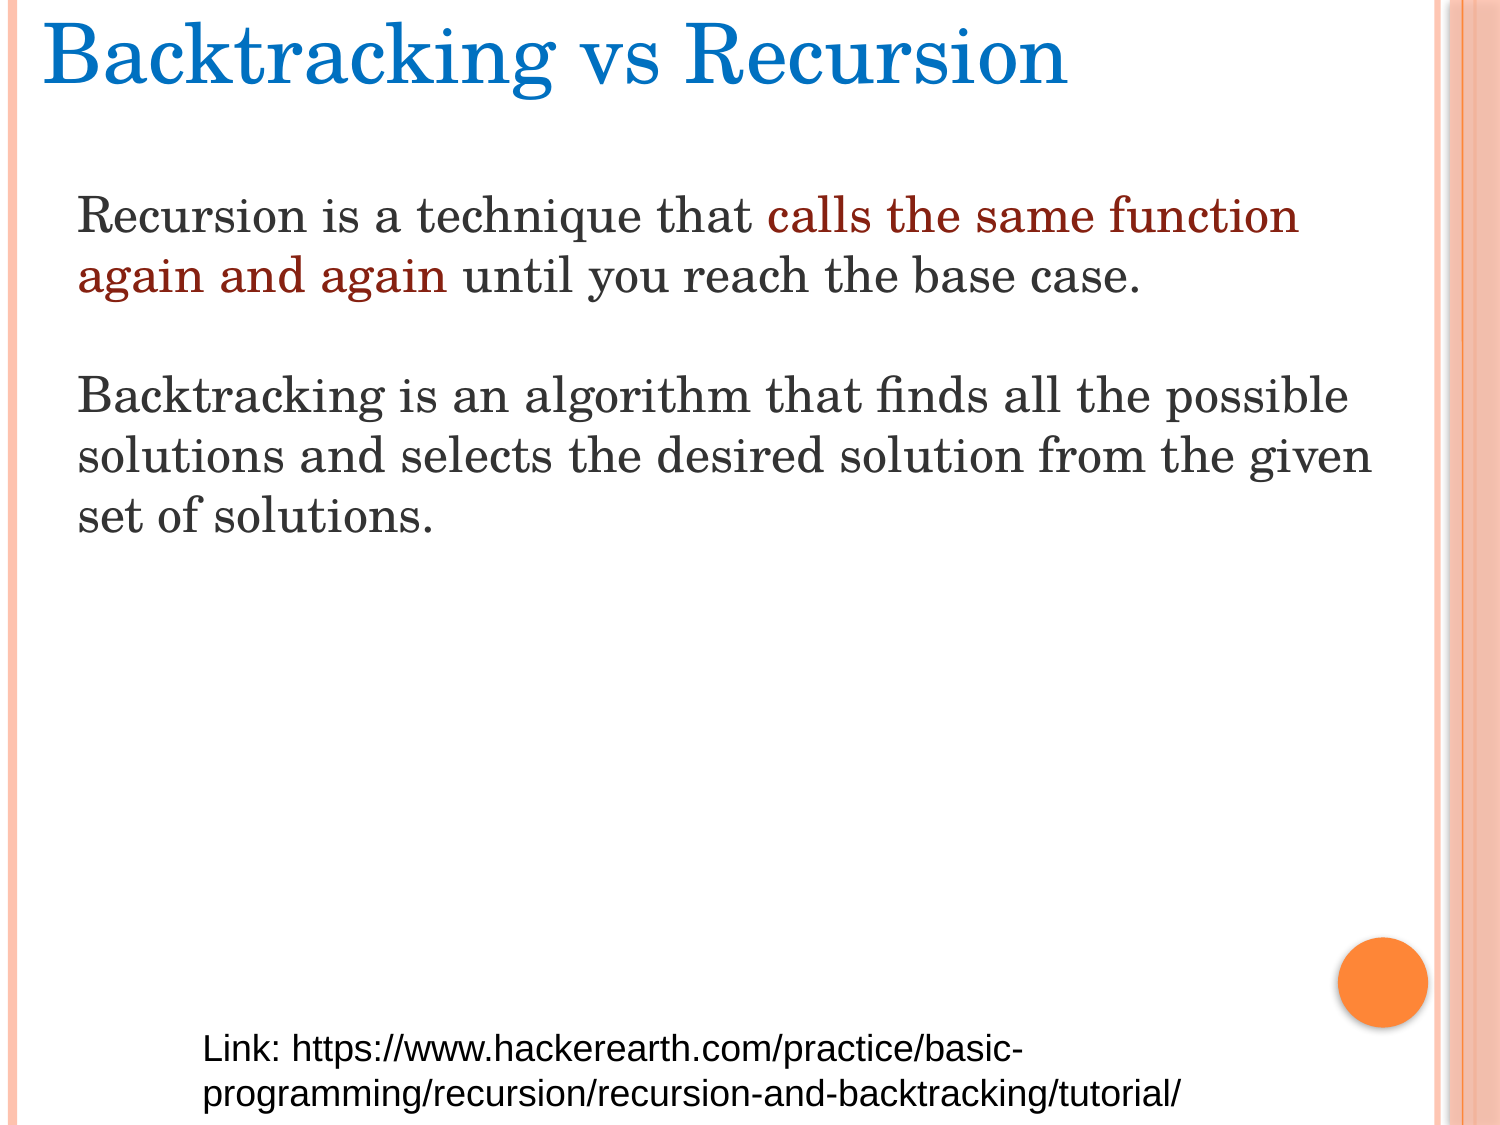

Backtracking vs Recursion
Recursion is a technique that calls the same function again and again until you reach the base case.

Backtracking is an algorithm that finds all the possible solutions and selects the desired solution from the given set of solutions.

Link: https://www.hackerearth.com/practice/basic-programming/recursion/recursion-and-backtracking/tutorial/